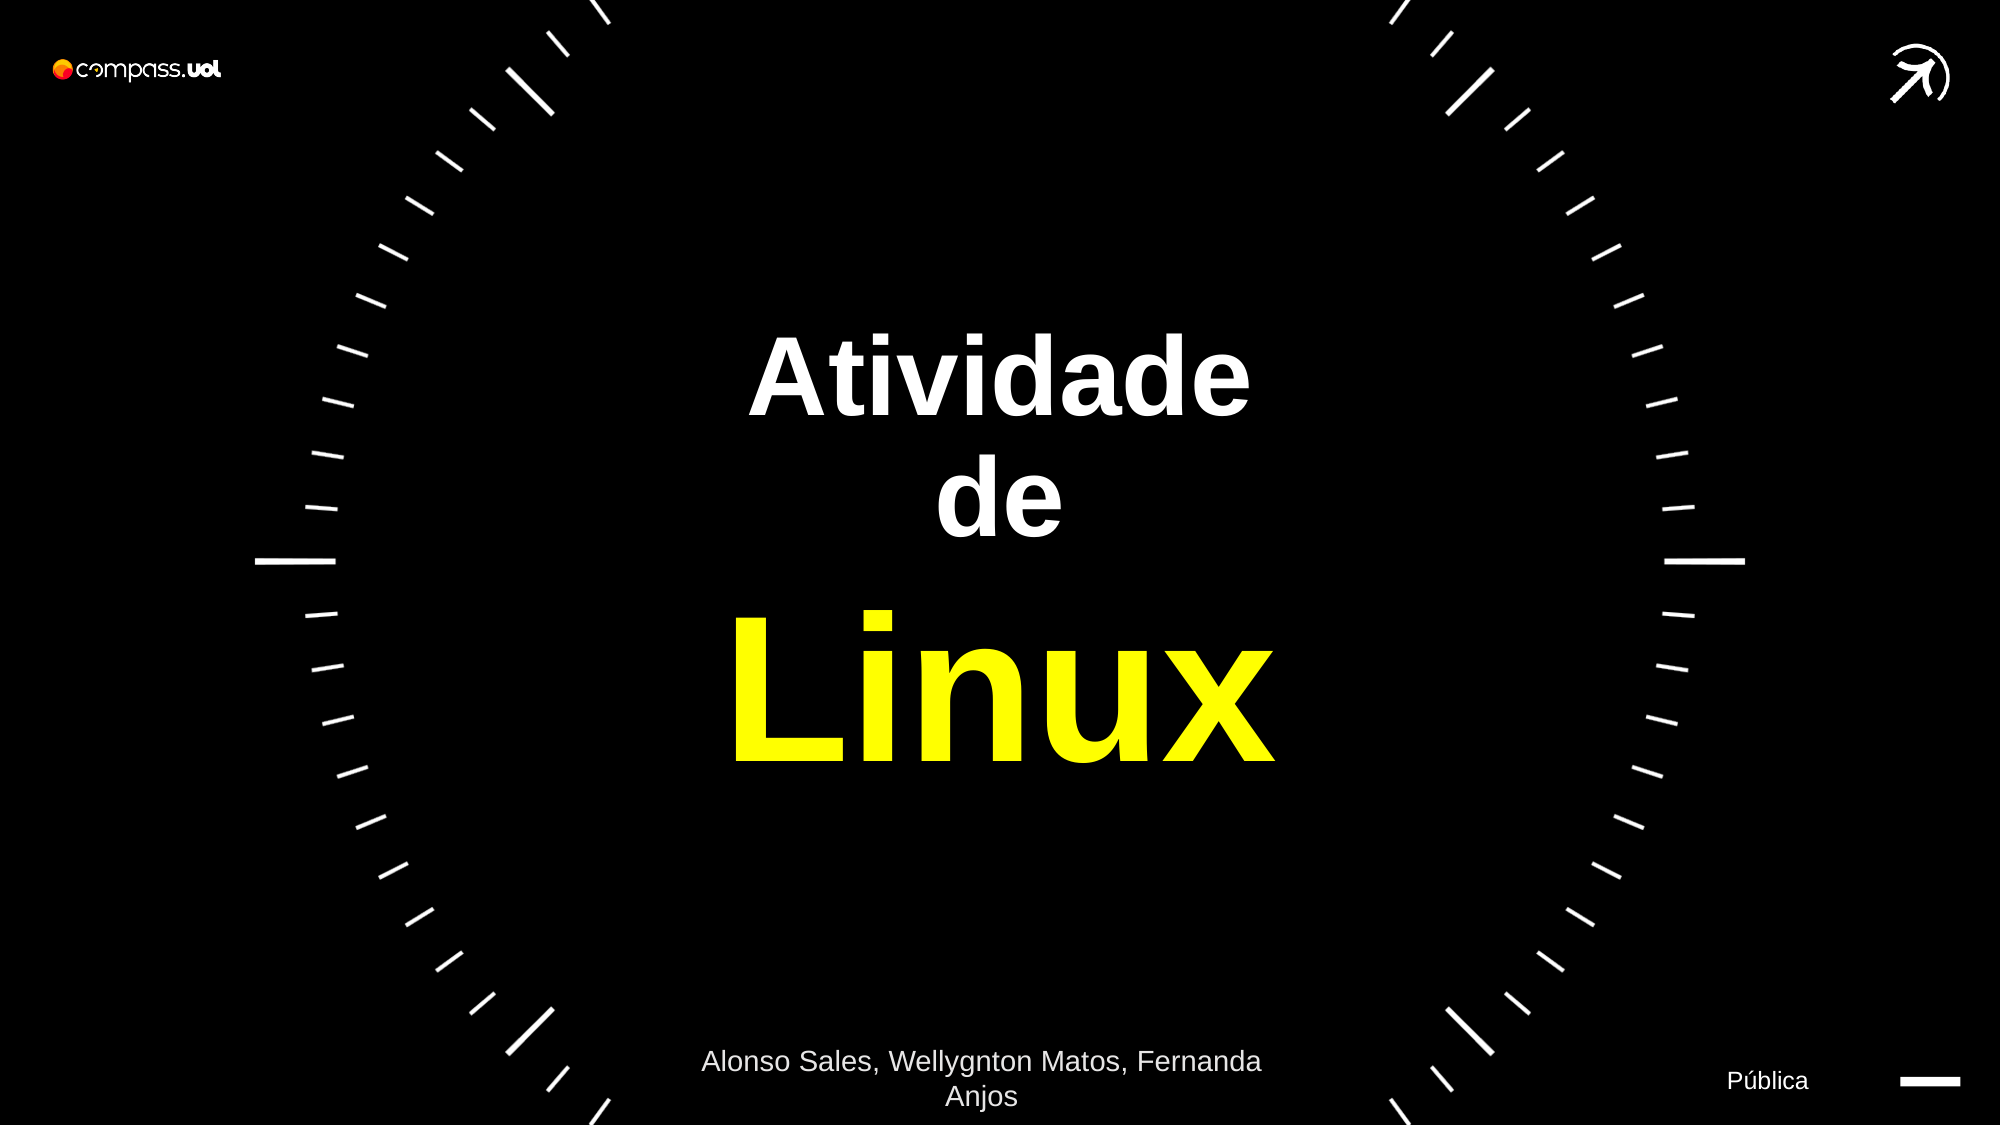

Atividade de
Linux
Alonso Sales, Wellygnton Matos, Fernanda Anjos
Pública